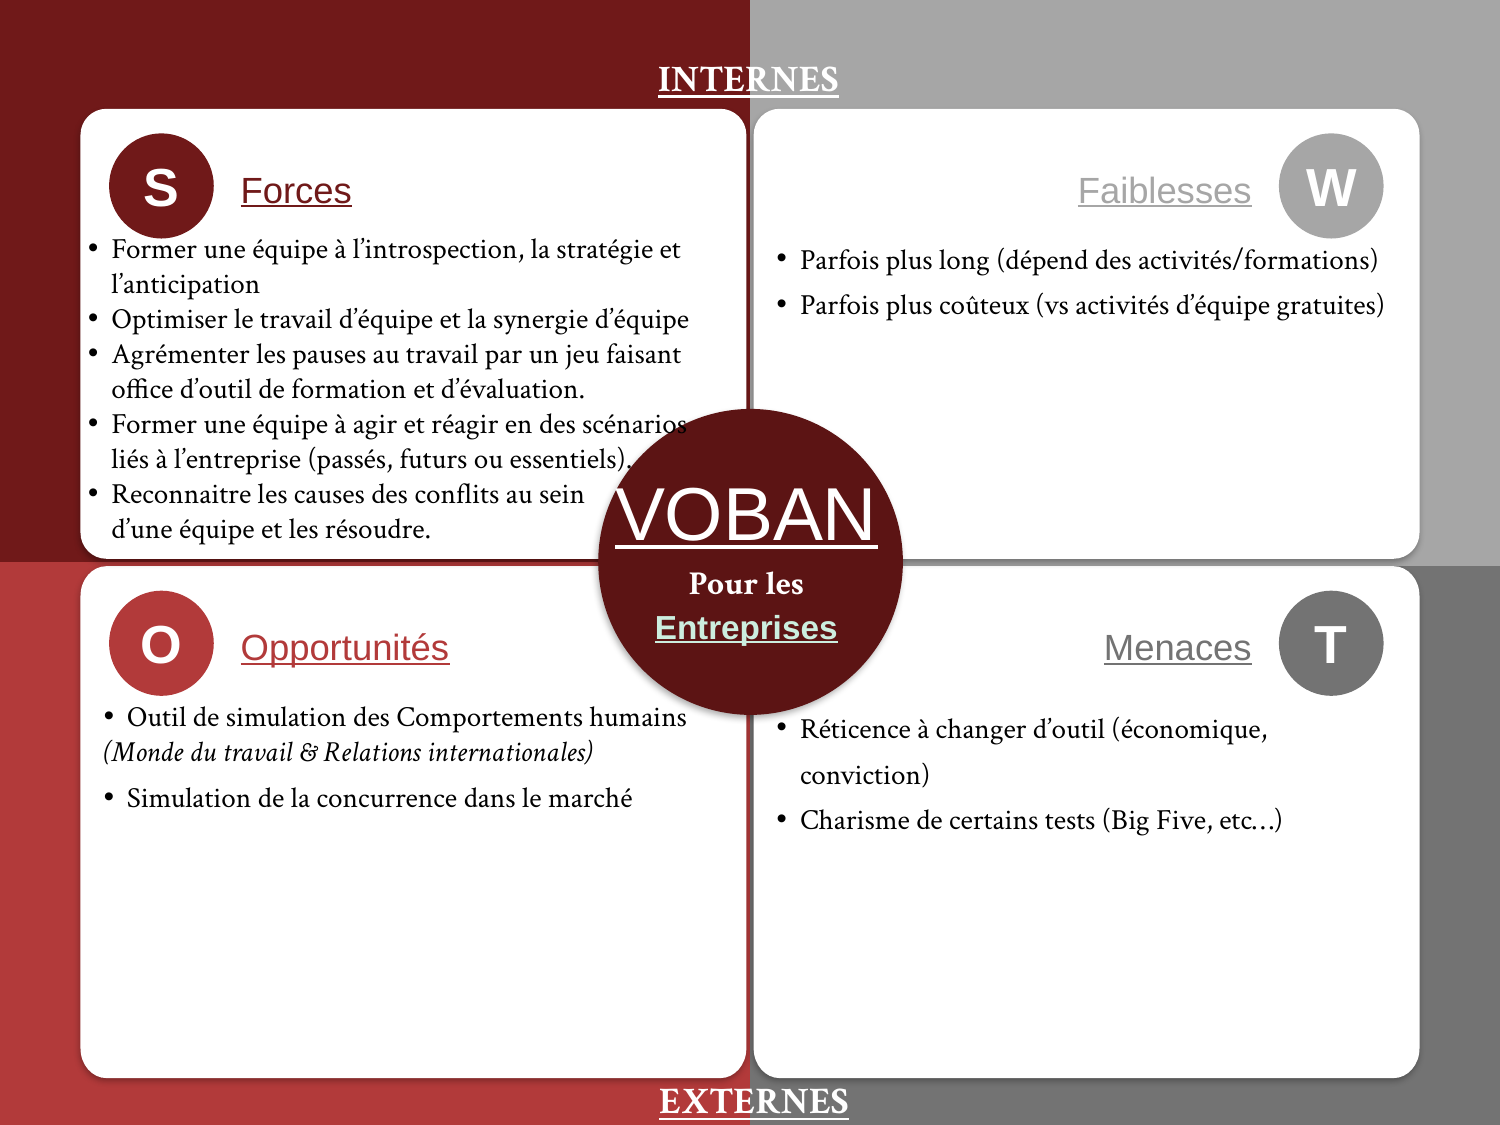

INTERNES

S
W
Forces
Faiblesses

Parfois plus long (dépend des activités/formations)
Parfois plus coûteux (vs activités d’équipe gratuites)

Former une équipe à l’introspection, la stratégie et l’anticipation
Optimiser le travail d’équipe et la synergie d’équipe
Agrémenter les pauses au travail par un jeu faisant office d’outil de formation et d’évaluation.
Former une équipe à agir et réagir en des scénarios liés à l’entreprise (passés, futurs ou essentiels).
Reconnaitre les causes des conflits au sein
d’une équipe et les résoudre.

VOBAN
Pour les Entreprises

O
T
Opportunités
Menaces
Outil de simulation des Comportements humains
(Monde du travail & Relations internationales)
Simulation de la concurrence dans le marché

Réticence à changer d’outil (économique, conviction)
Charisme de certains tests (Big Five, etc…)

EXTERNES